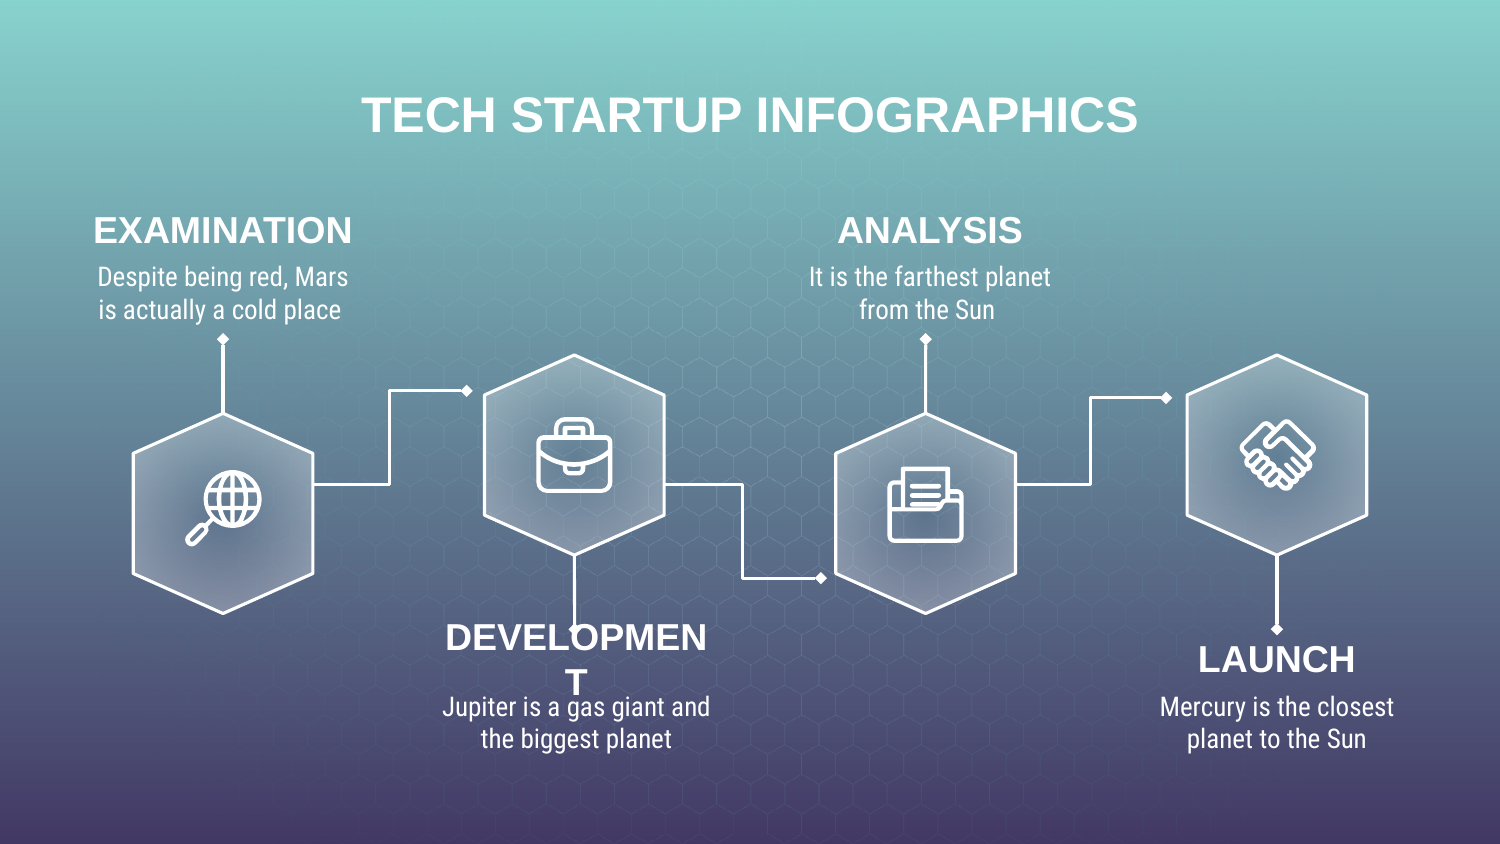

# TECH STARTUP INFOGRAPHICS
EXAMINATION
Despite being red, Mars is actually a cold place

ANALYSIS
It is the farthest planet
from the Sun

DEVELOPMENT
Jupiter is a gas giant and the biggest planet

LAUNCH
Mercury is the closest planet to the Sun